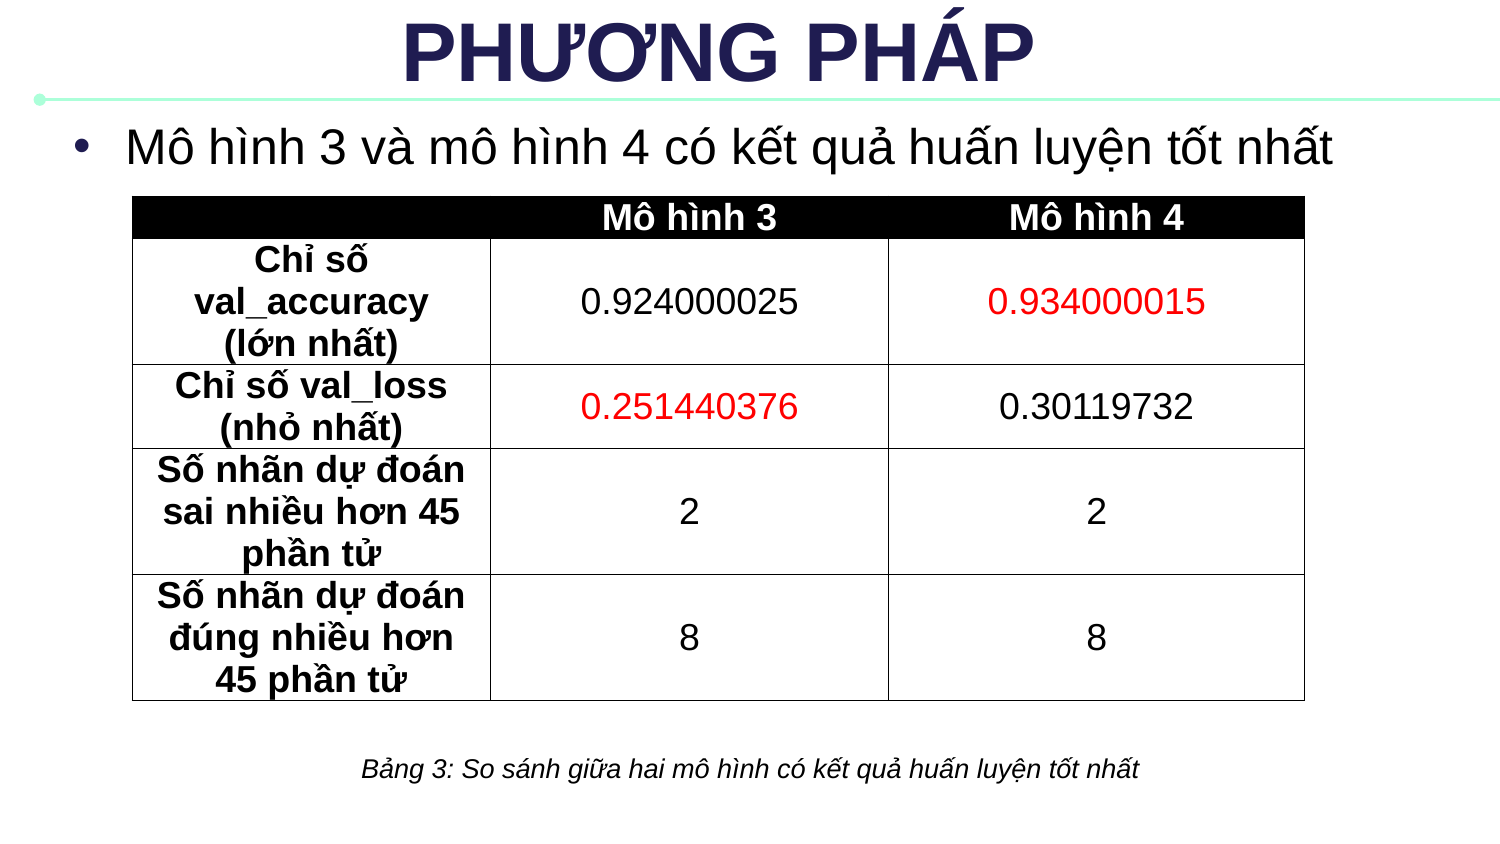

# Phương pháp
Mô hình 3 và mô hình 4 có kết quả huấn luyện tốt nhất
|  | Mô hình 3 | Mô hình 4 |
| --- | --- | --- |
| Chỉ số val\_accuracy (lớn nhất) | 0.924000025 | 0.934000015 |
| Chỉ số val\_loss (nhỏ nhất) | 0.251440376 | 0.30119732 |
| Số nhãn dự đoán sai nhiều hơn 45 phần tử | 2 | 2 |
| Số nhãn dự đoán đúng nhiều hơn 45 phần tử | 8 | 8 |
Bảng 3: So sánh giữa hai mô hình có kết quả huấn luyện tốt nhất